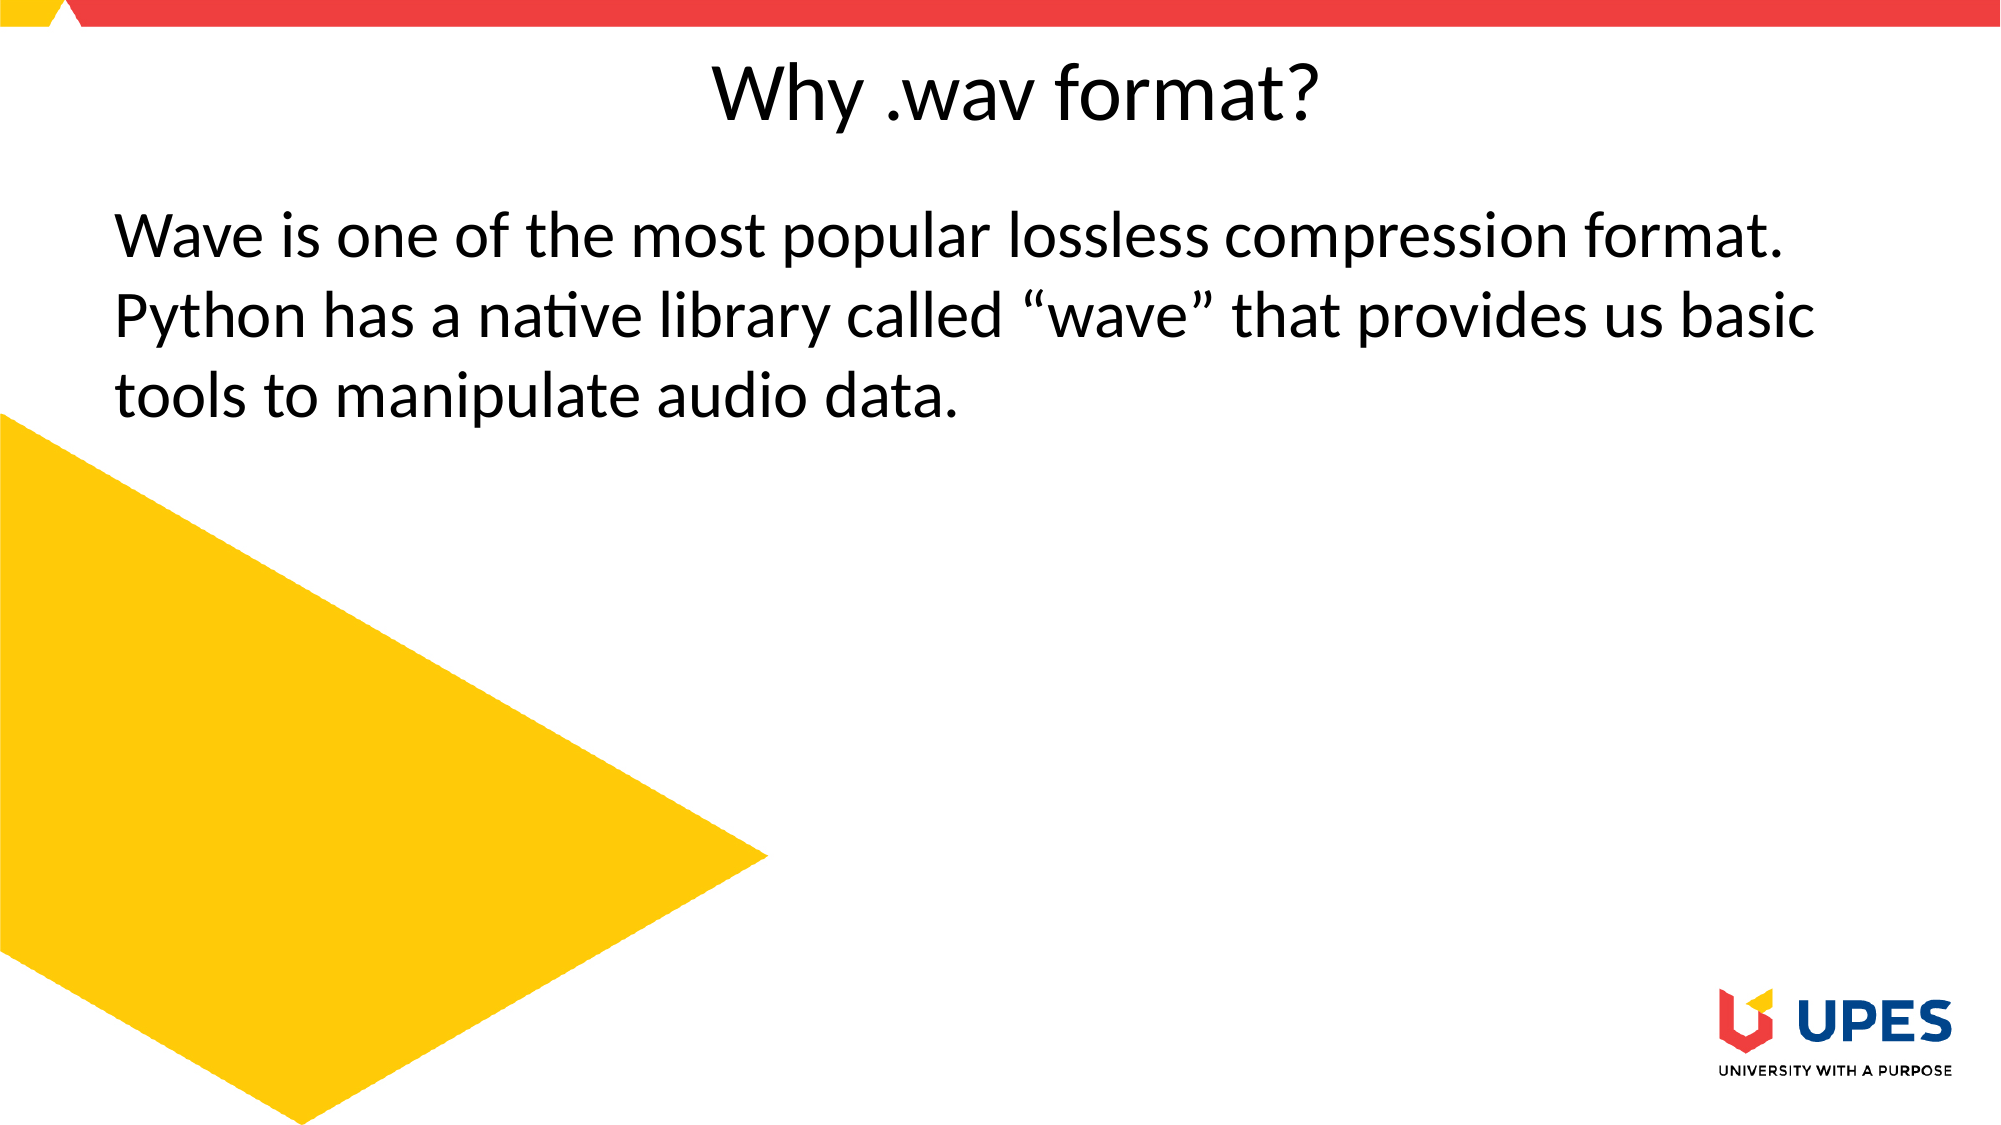

Why .wav format?

Wave is one of the most popular lossless compression format. Python has a native library called “wave” that provides us basic tools to manipulate audio data.